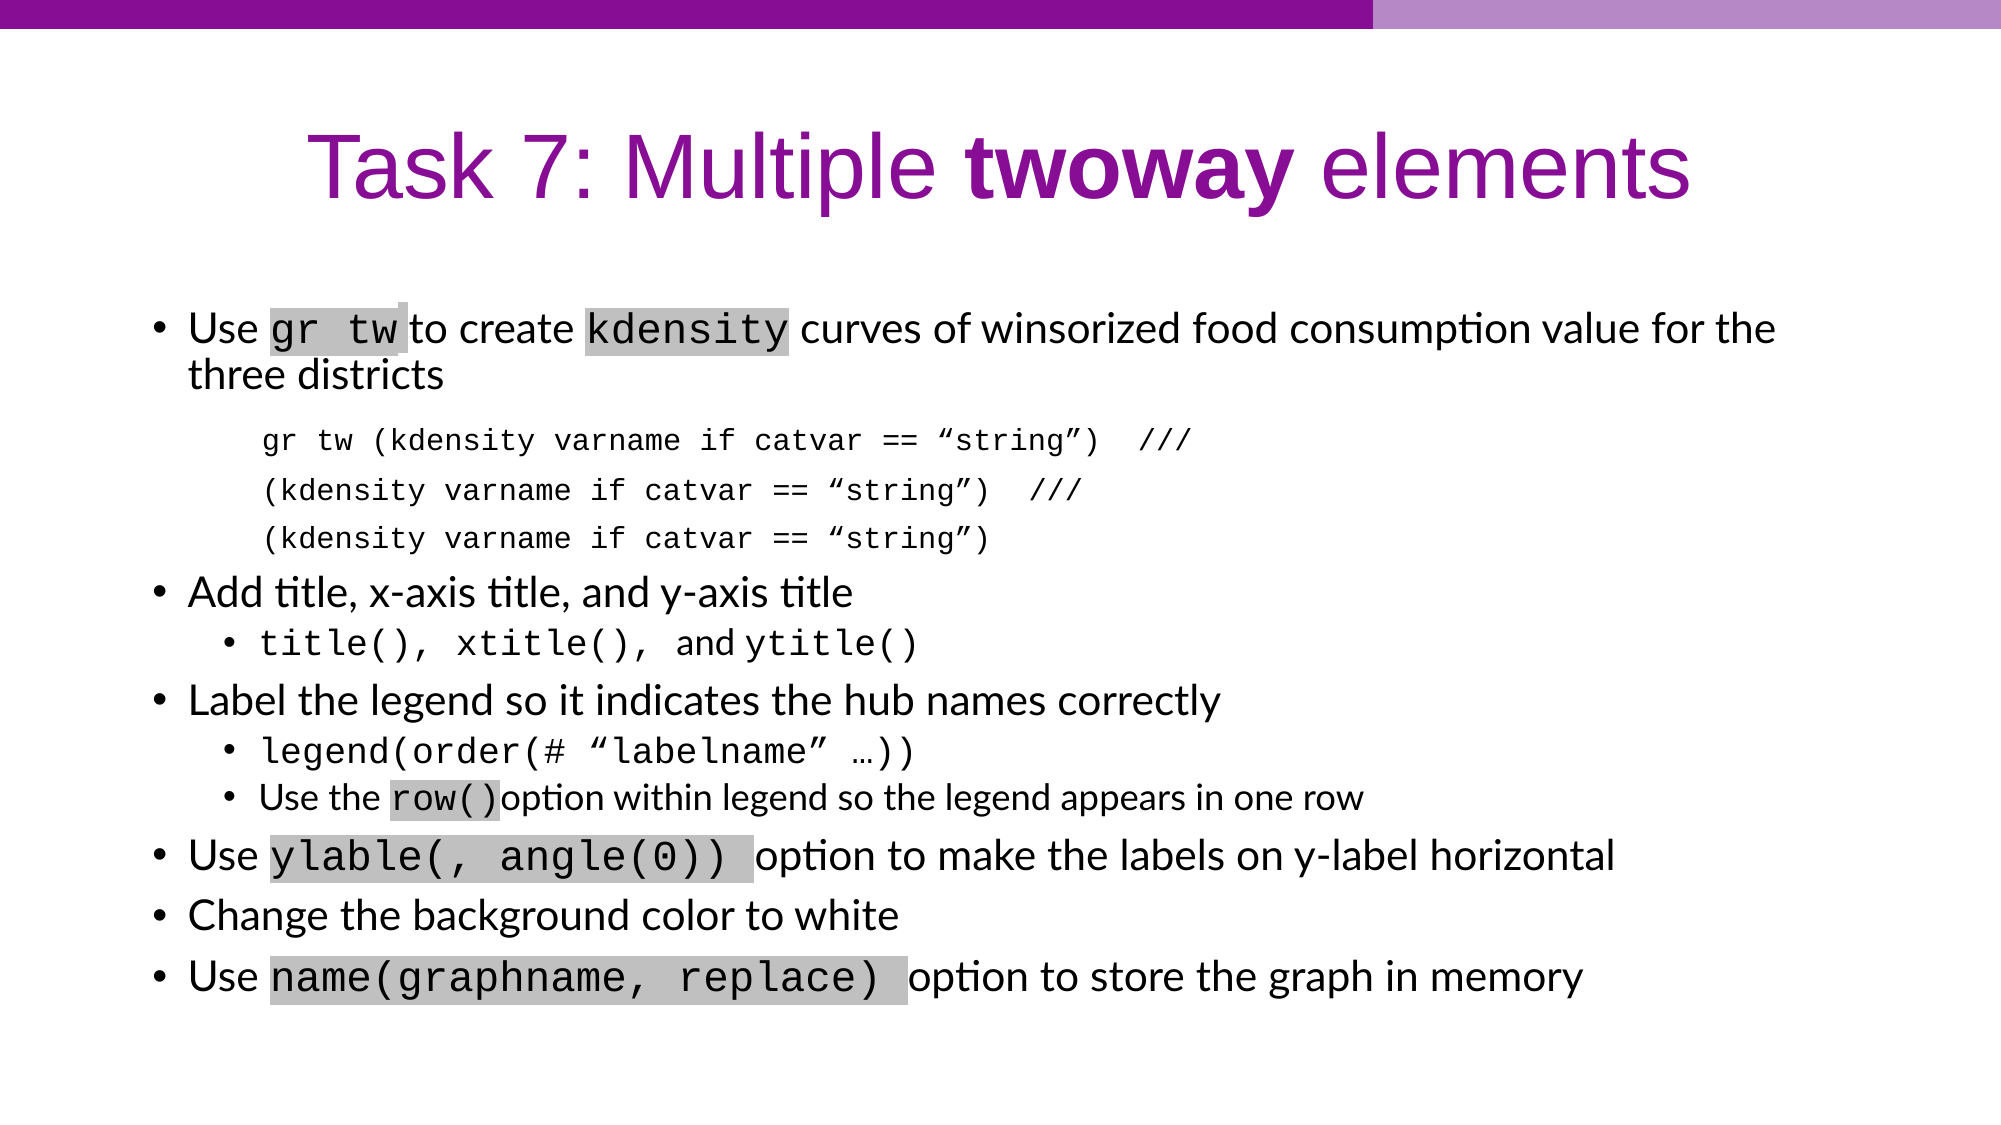

# Task 7: Multiple twoway elements
Use gr tw to create kdensity curves of winsorized food consumption value for the three districts
	gr tw	(kdensity varname if catvar == “string”)	///
		(kdensity varname if catvar == “string”) 	///
		(kdensity varname if catvar == “string”)
Add title, x-axis title, and y-axis title
title(), xtitle(), and ytitle()
Label the legend so it indicates the hub names correctly
legend(order(# “labelname” …))
Use the row()option within legend so the legend appears in one row
Use ylable(, angle(0)) option to make the labels on y-label horizontal
Change the background color to white
Use name(graphname, replace) option to store the graph in memory